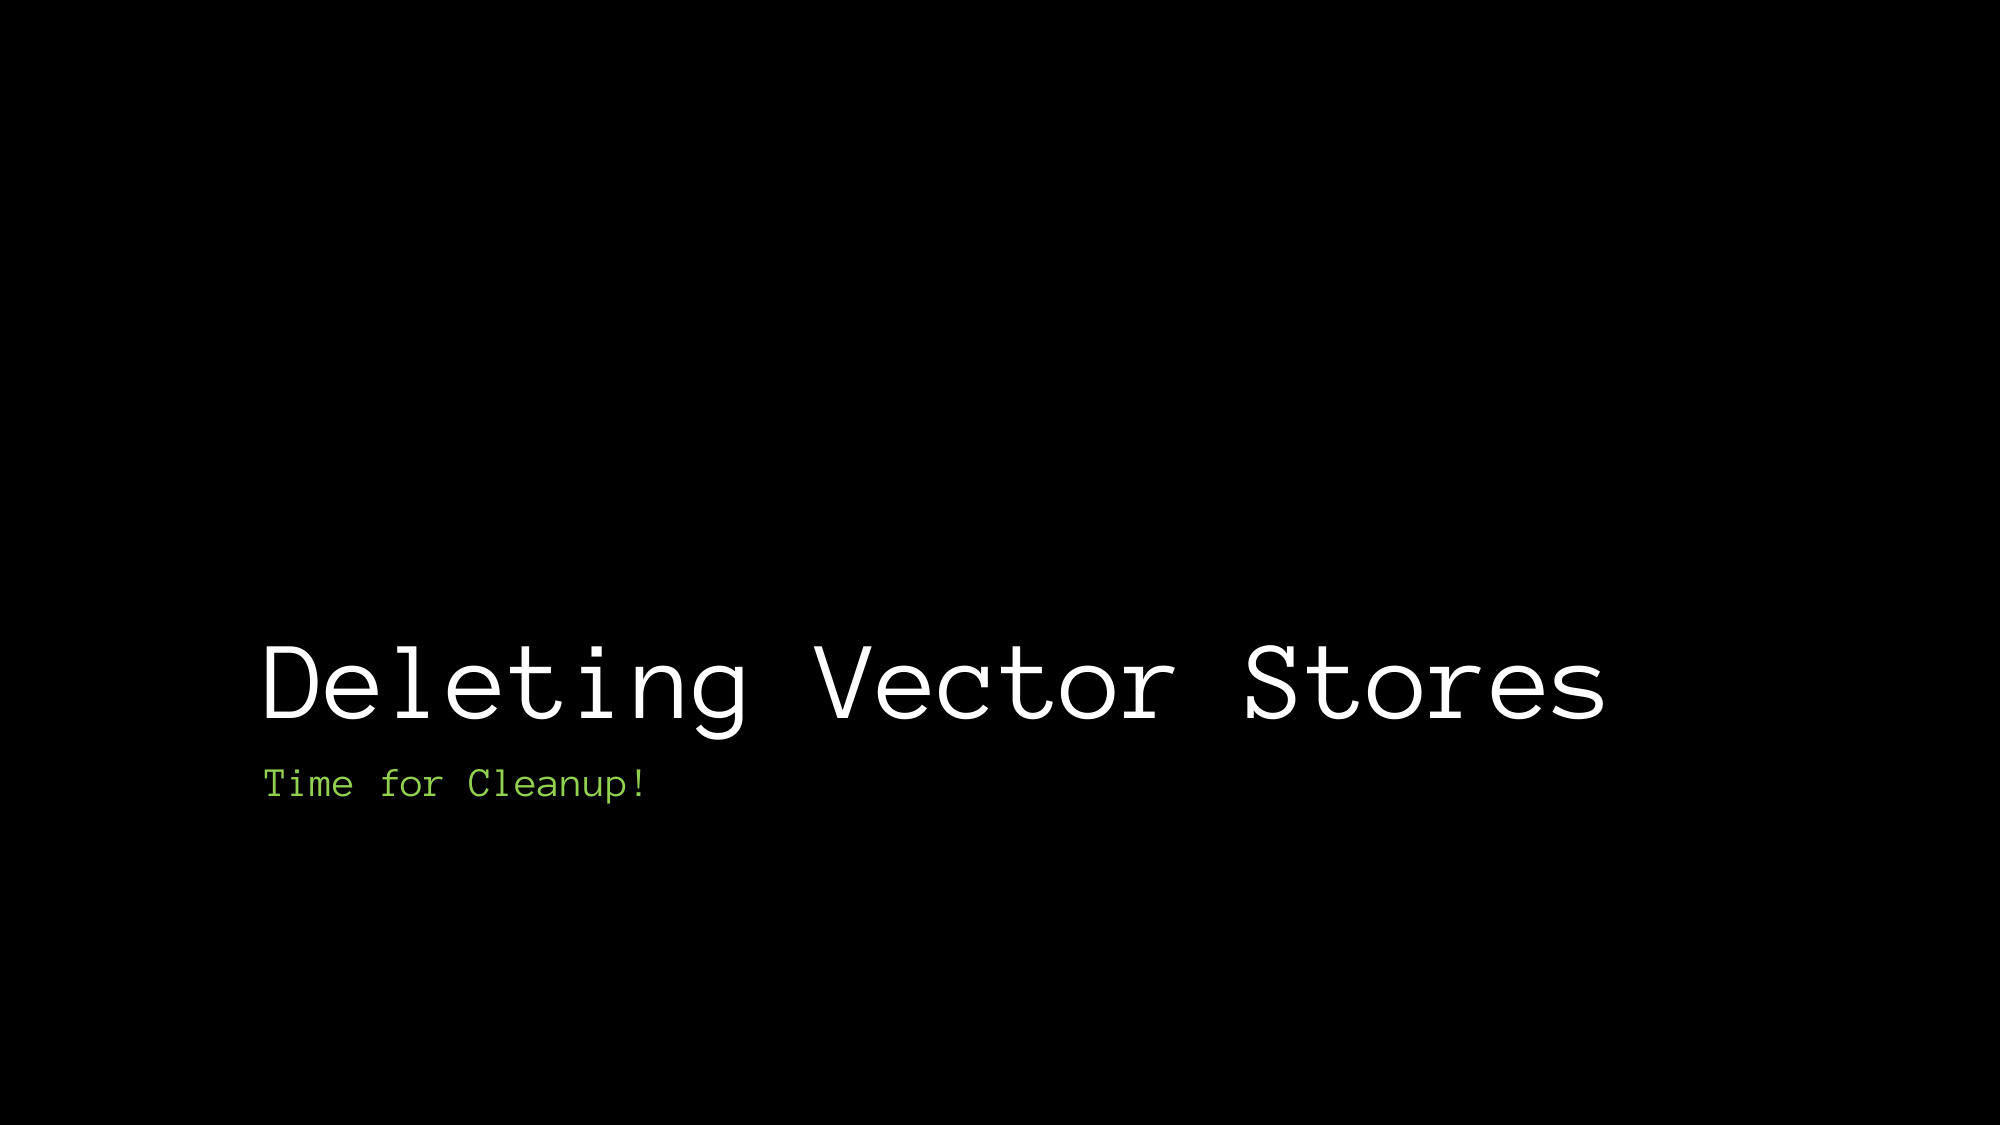

# Deleting Vector Stores
Time for Cleanup!